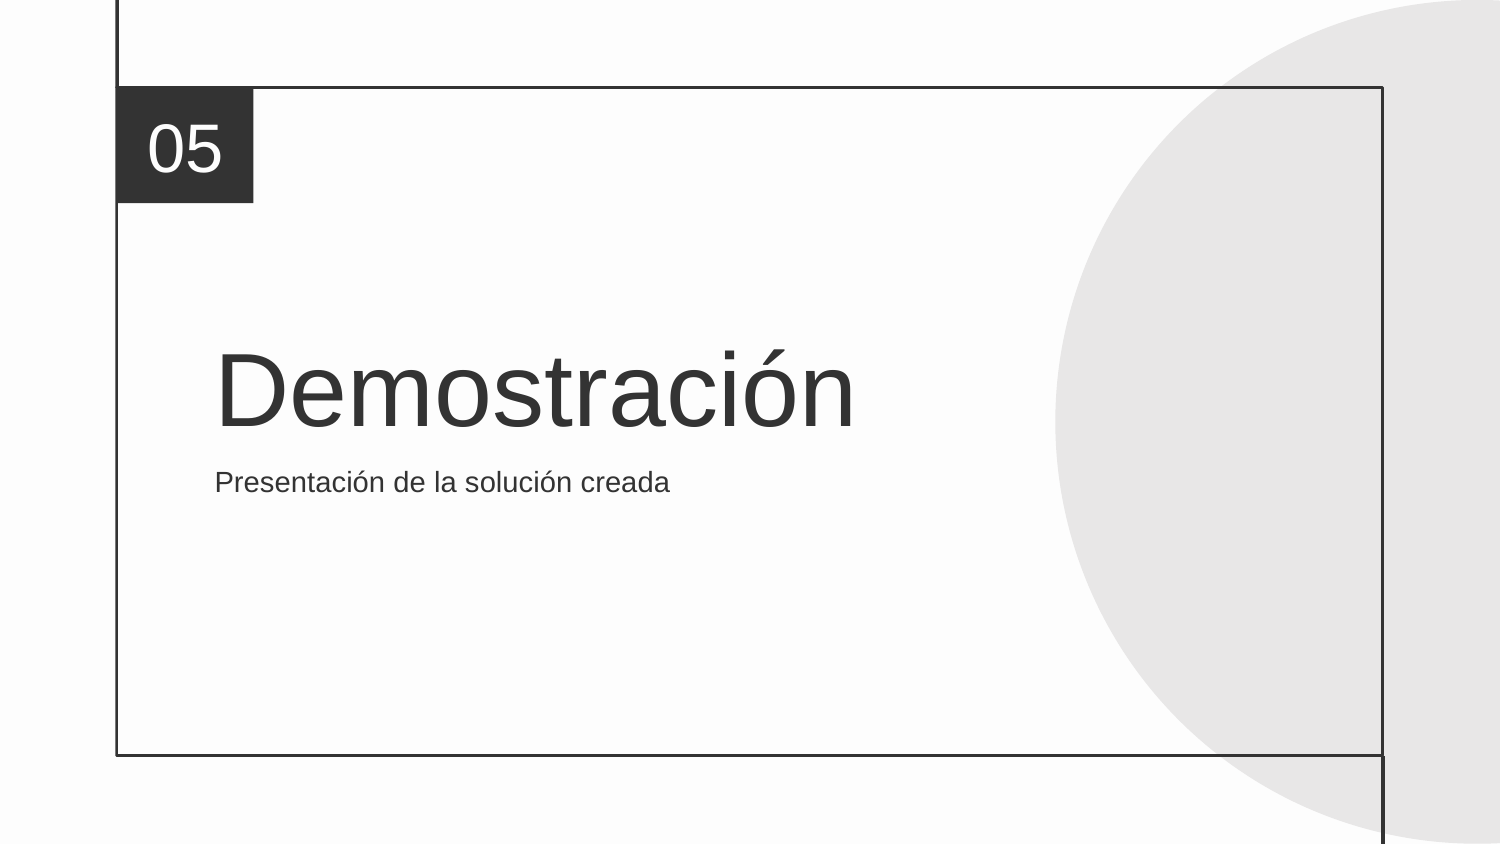

05
# Demostración
Presentación de la solución creada